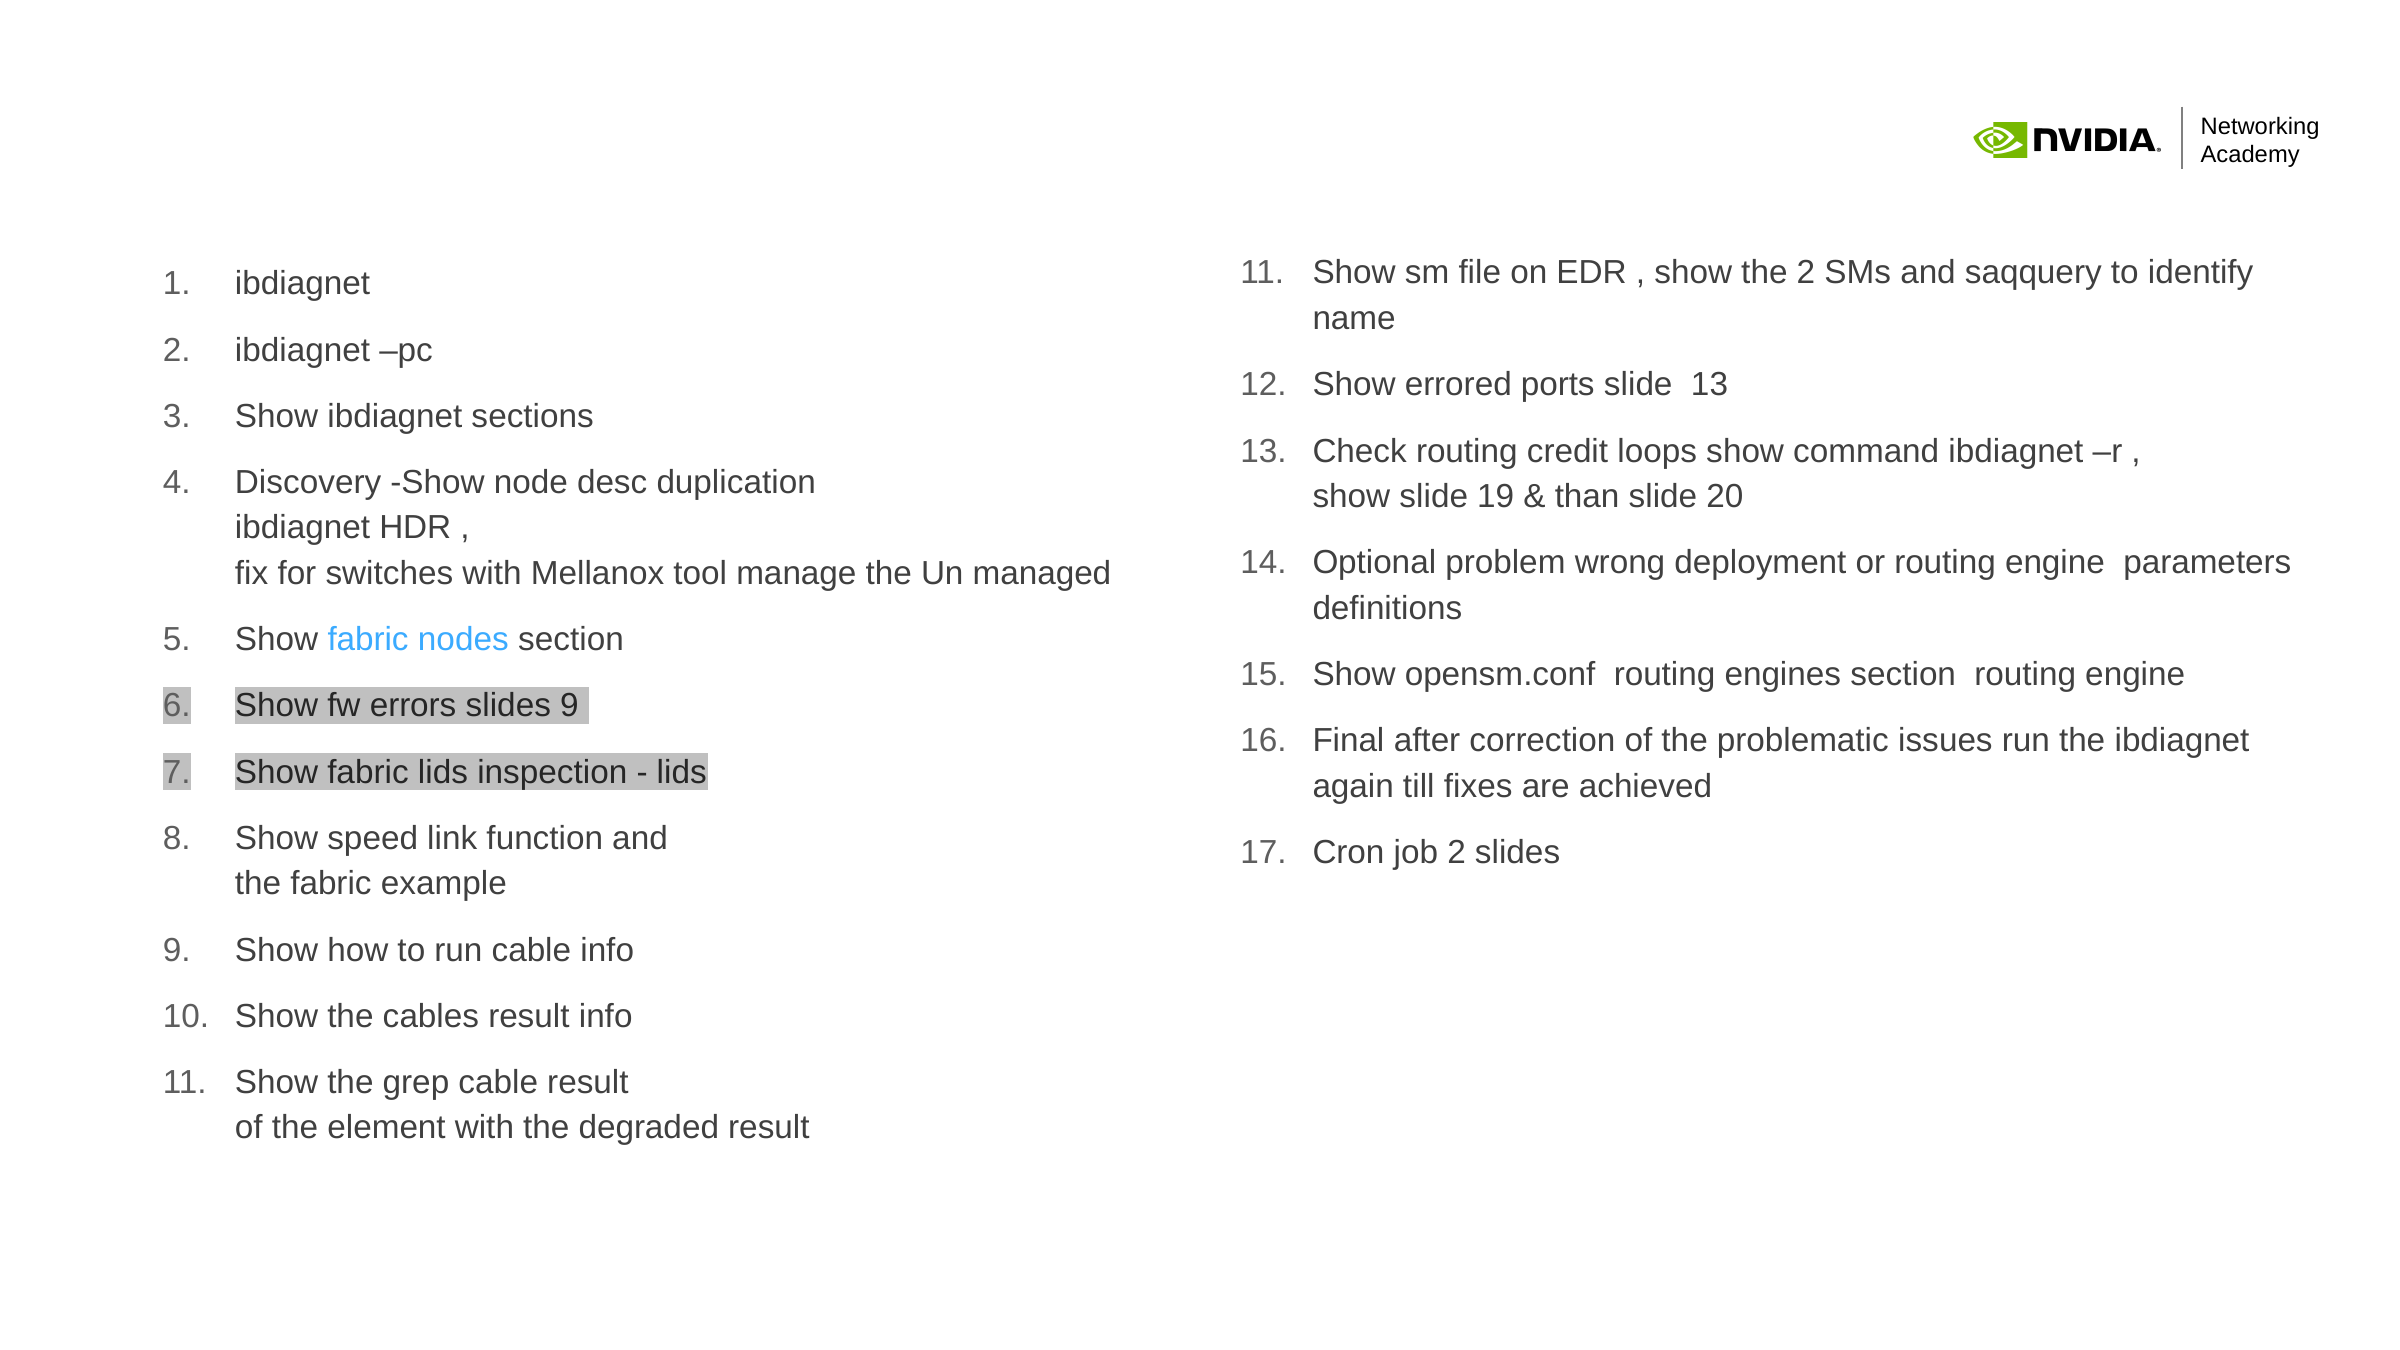

#
Show sm file on EDR , show the 2 SMs and saqquery to identify name
Show errored ports slide  13
Check routing credit loops show command ibdiagnet –r ,
show slide 19 & than slide 20
Optional problem wrong deployment or routing engine  parameters definitions
Show opensm.conf  routing engines section  routing engine
Final after correction of the problematic issues run the ibdiagnet again till fixes are achieved
Cron job 2 slides

ibdiagnet
ibdiagnet –pc
Show ibdiagnet sections
Discovery -Show node desc duplication
ibdiagnet HDR ,
fix for switches with Mellanox tool manage the Un managed
Show fabric nodes section
Show fw errors slides 9
Show fabric lids inspection - lids
Show speed link function and
the fabric example
Show how to run cable info
Show the cables result info
Show the grep cable result
of the element with the degraded result